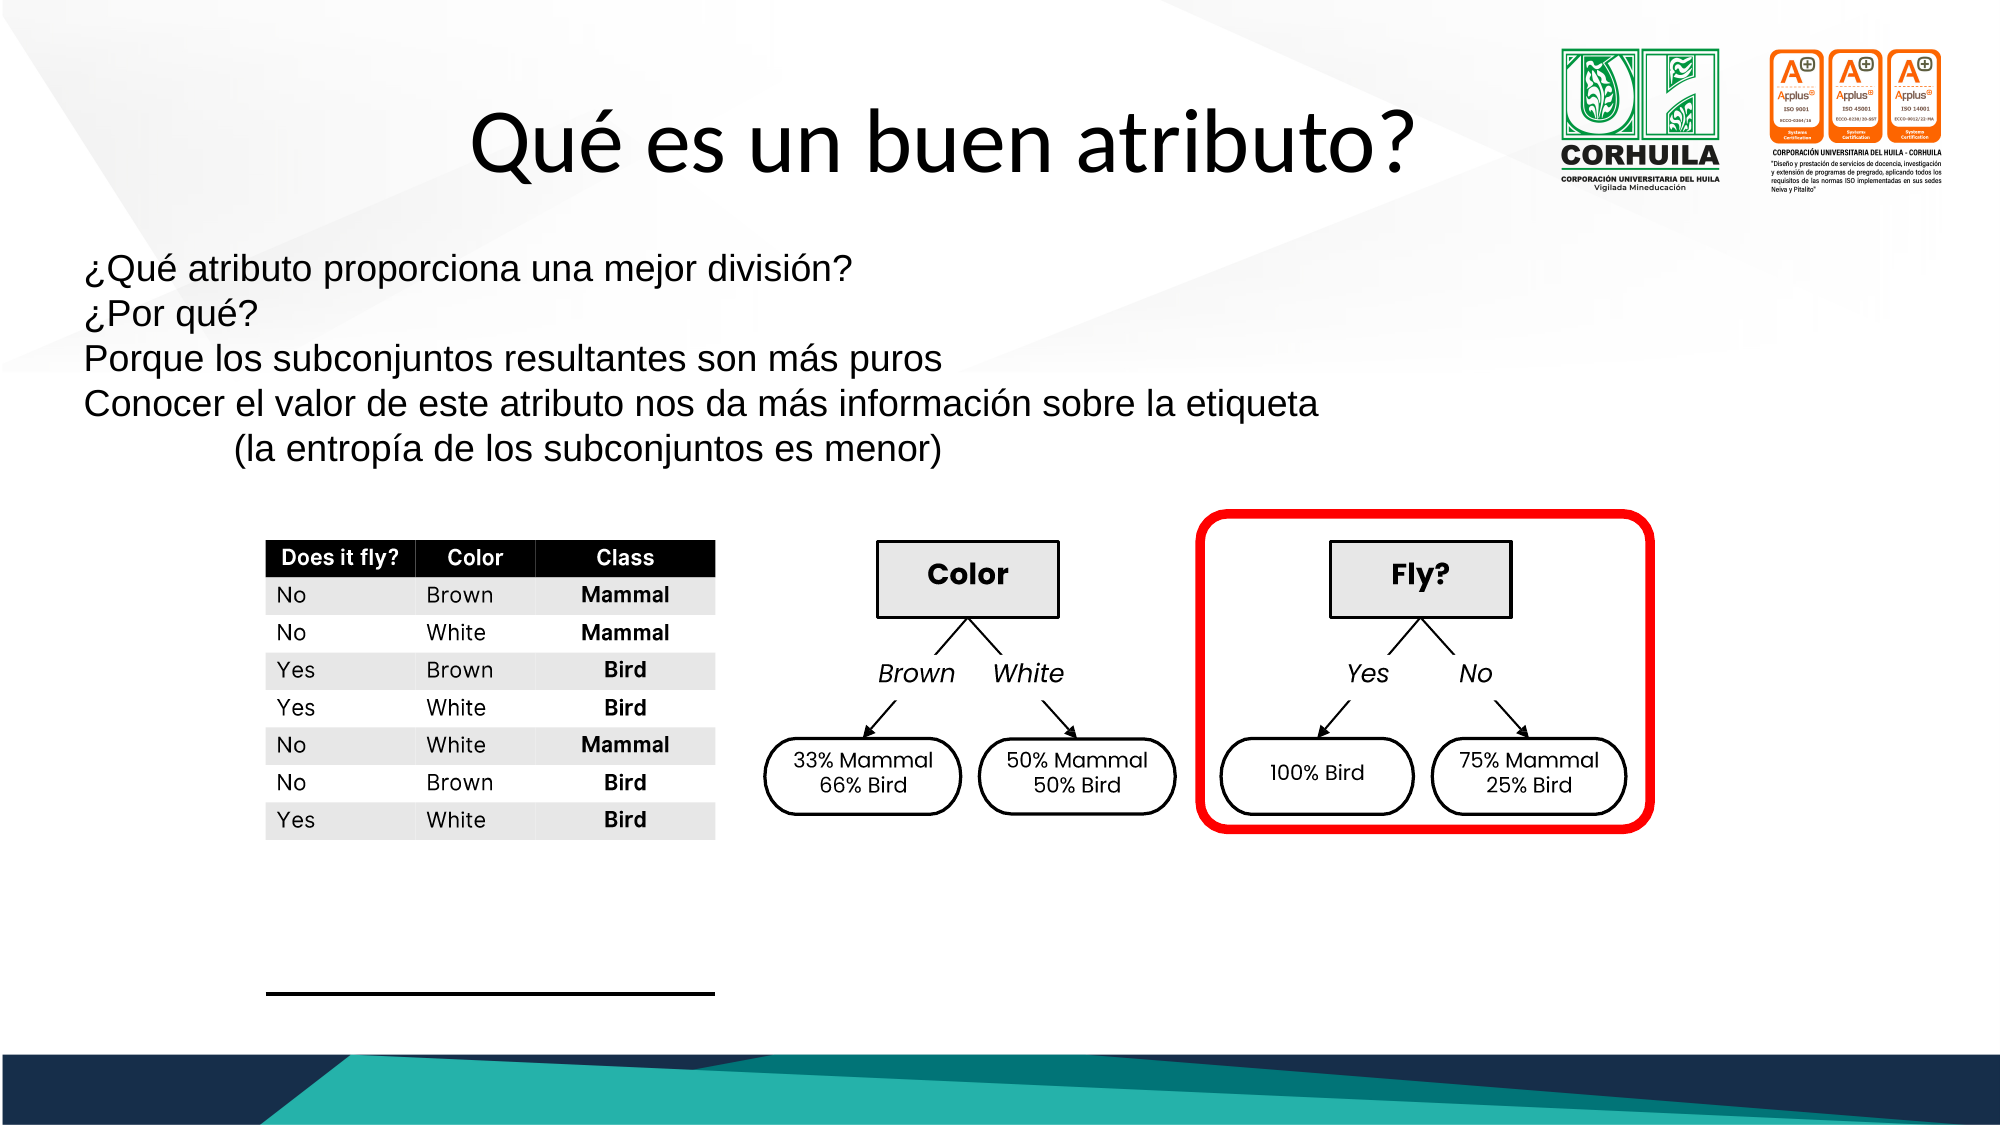

# Qué es un buen atributo?
¿Qué atributo proporciona una mejor división?
¿Por qué?
Porque los subconjuntos resultantes son más puros
Conocer el valor de este atributo nos da más información sobre la etiqueta
	(la entropía de los subconjuntos es menor)

|  |  |  |
| --- | --- | --- |
|  |  |  |
|  |  |  |
|  |  |  |
|  |  |  |
|  |  |  |
|  |  |  |
|  |  |  |